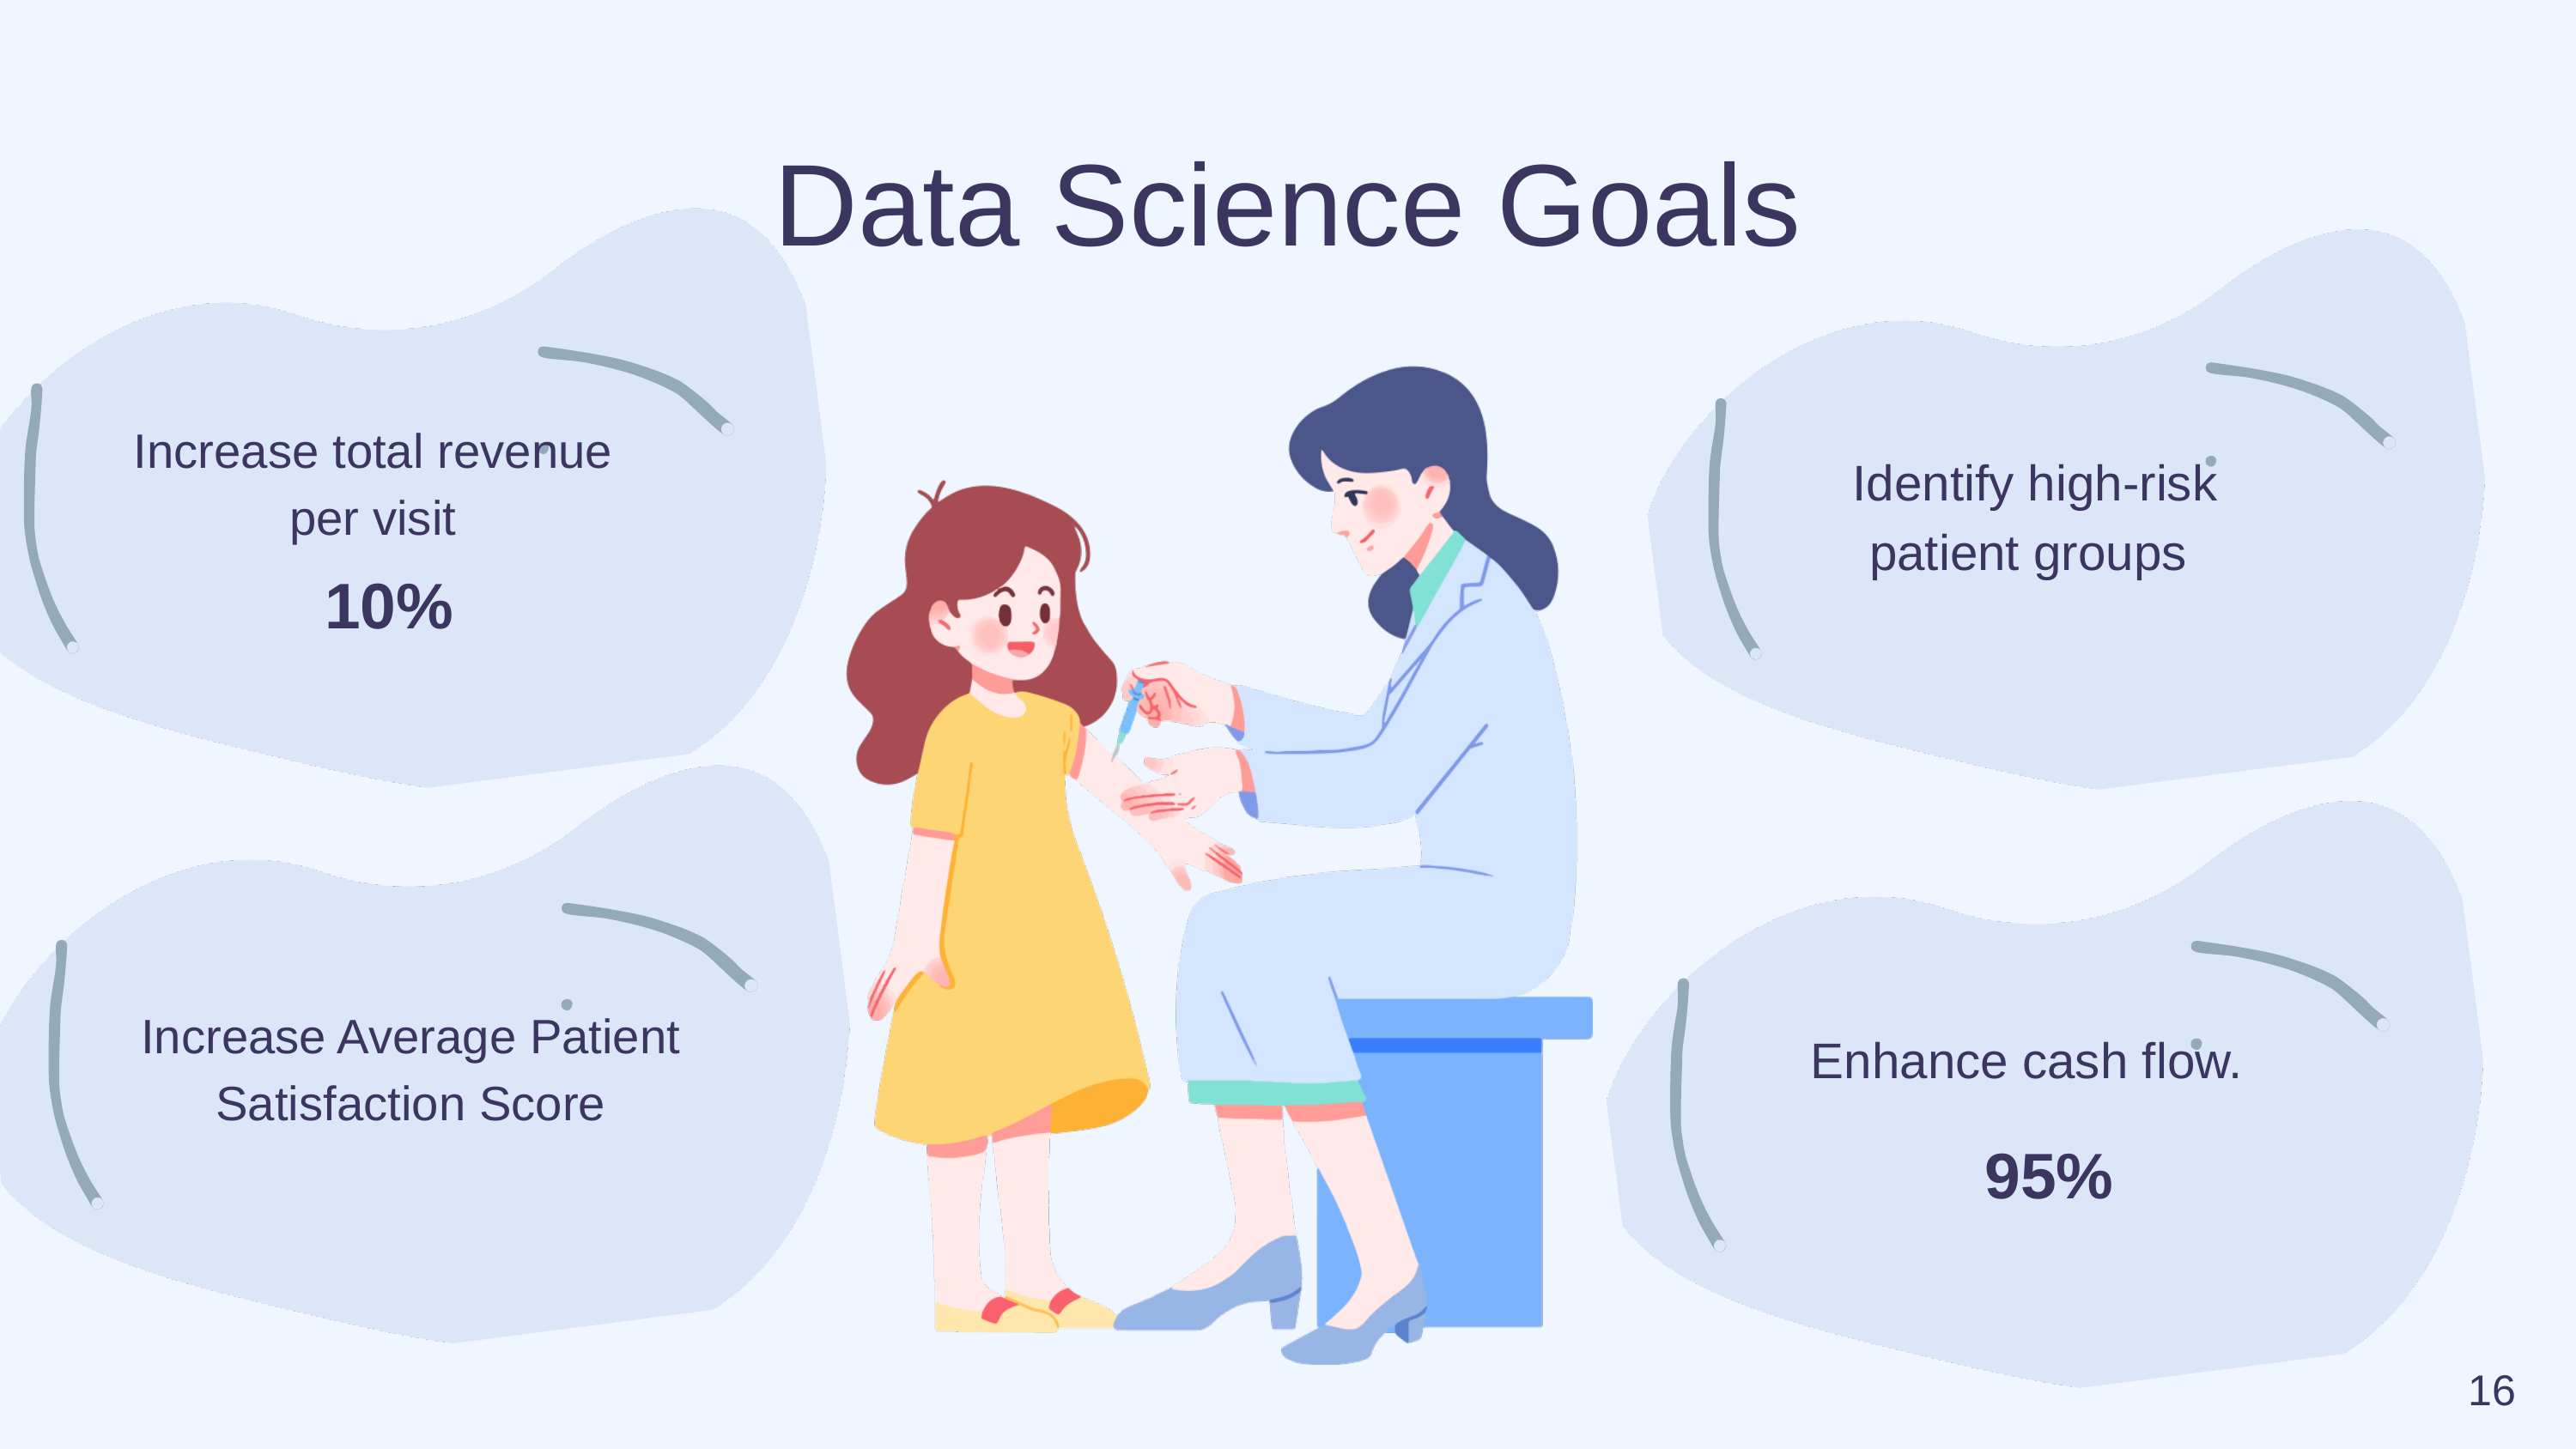

Data Science Goals

Increase total revenue
per visit

 Identify high-risk
patient groups

10%

Increase Average Patient Satisfaction Score

Enhance cash flow.

95%
16